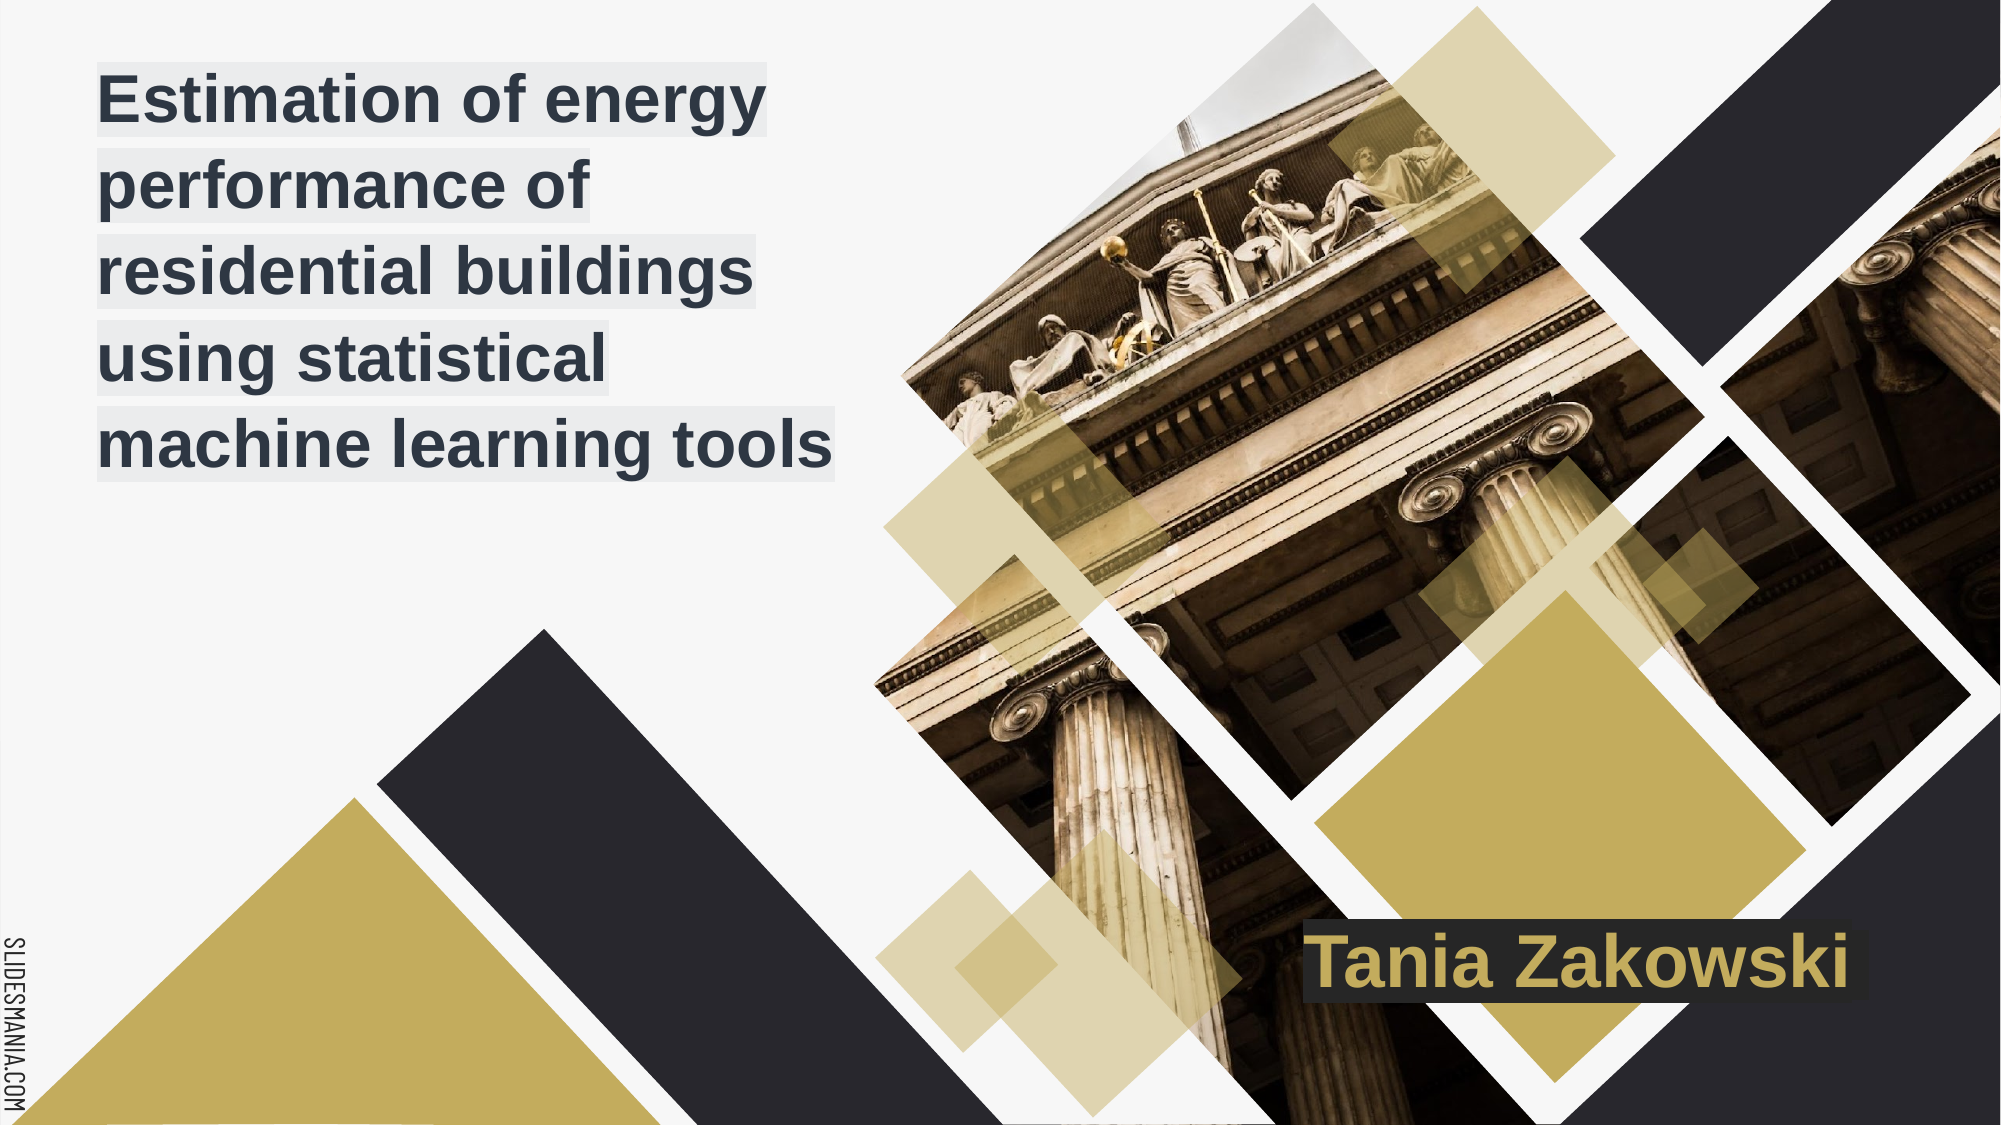

# Estimation of energy performance of residential buildings using statistical machine learning tools
Tania Zakowski